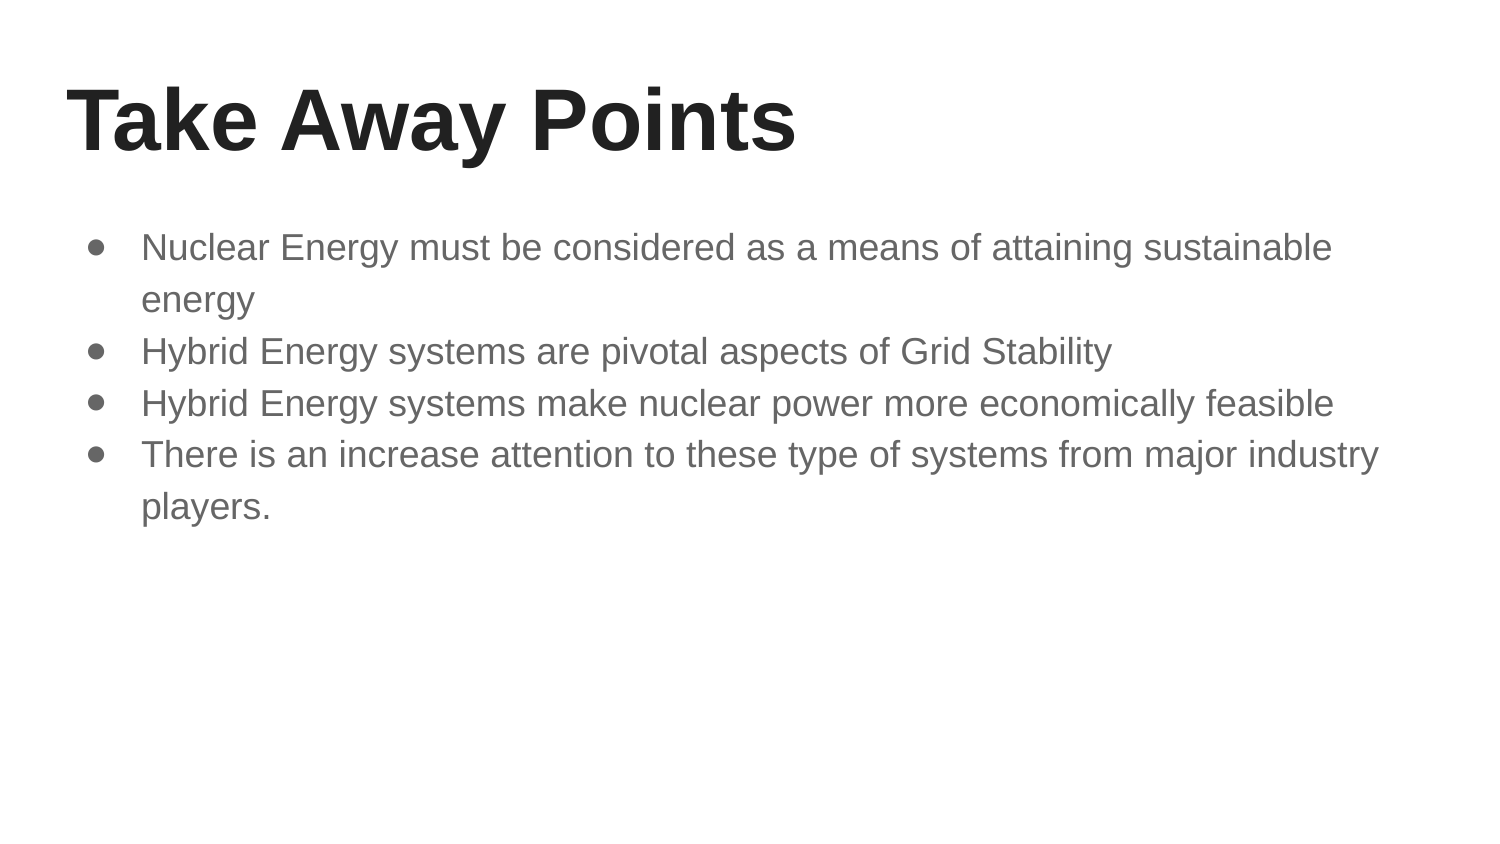

# Take Away Points
Nuclear Energy must be considered as a means of attaining sustainable energy
Hybrid Energy systems are pivotal aspects of Grid Stability
Hybrid Energy systems make nuclear power more economically feasible
There is an increase attention to these type of systems from major industry players.